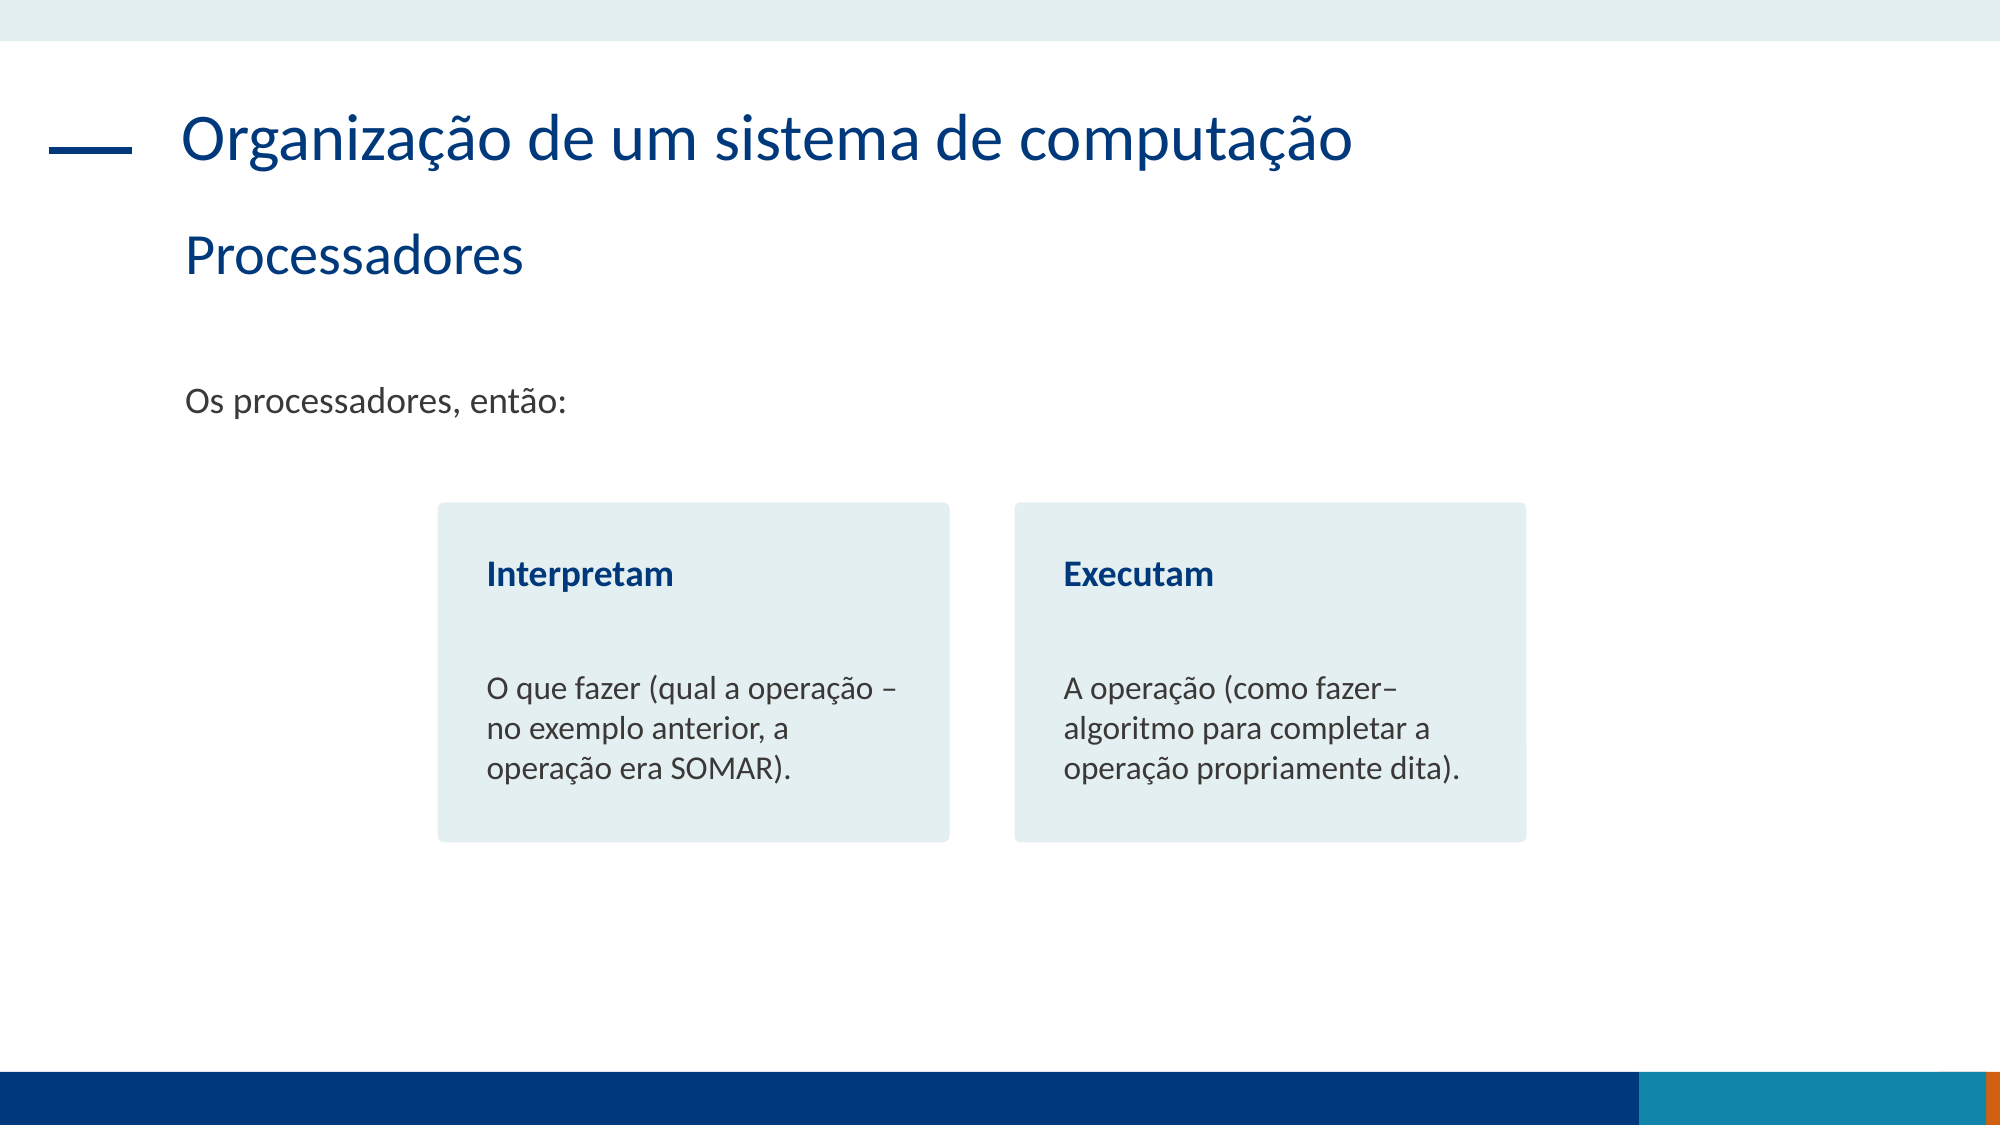

Organização de um sistema de computação
Processadores
Os processadores, então:

Interpretam
O que fazer (qual a operação – no exemplo anterior, a operação era SOMAR).

Executam
A operação (como fazer– algoritmo para completar a operação propriamente dita).